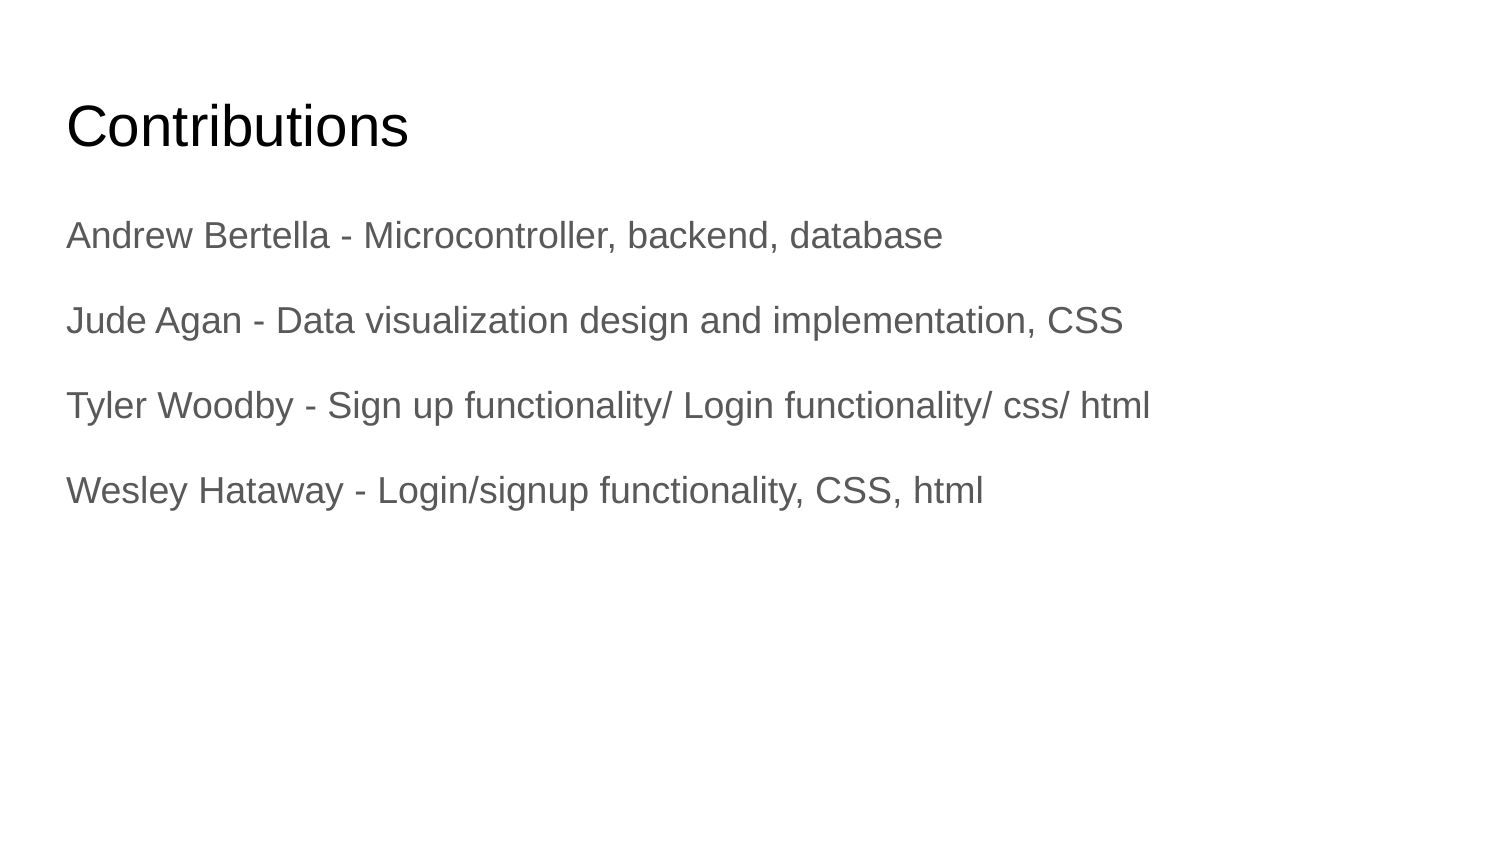

# Contributions
Andrew Bertella - Microcontroller, backend, database
Jude Agan - Data visualization design and implementation, CSS
Tyler Woodby - Sign up functionality/ Login functionality/ css/ html
Wesley Hataway - Login/signup functionality, CSS, html